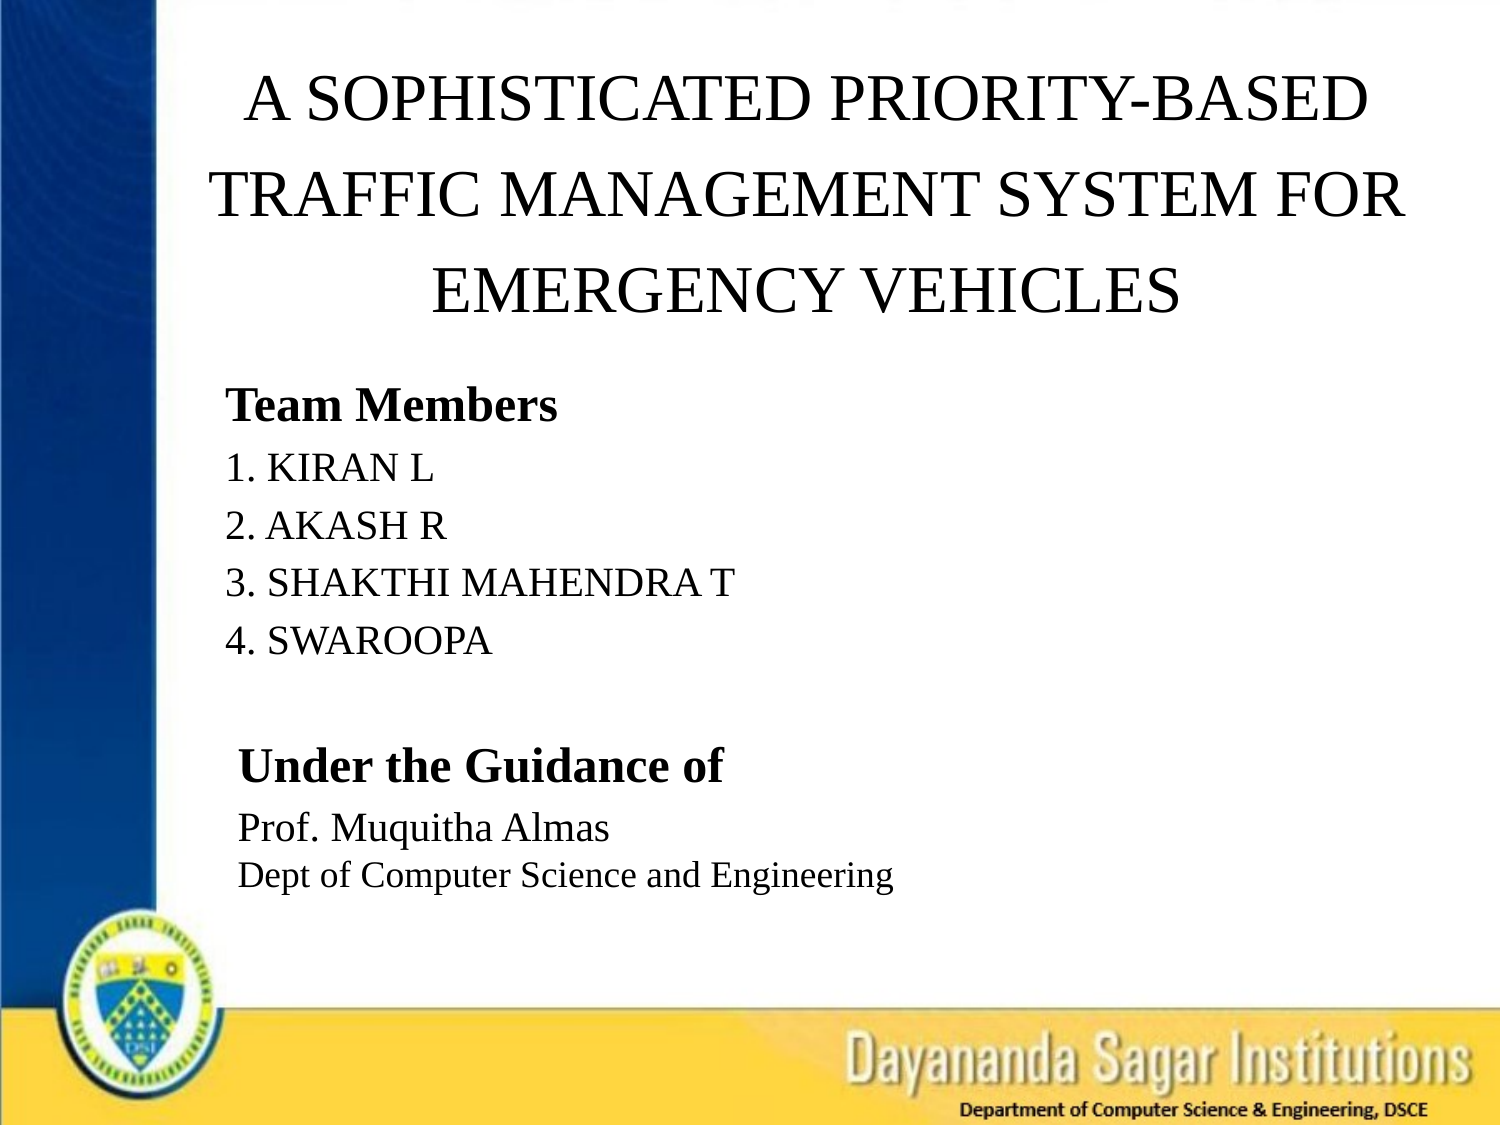

A SOPHISTICATED PRIORITY-BASED TRAFFIC MANAGEMENT SYSTEM FOR EMERGENCY VEHICLES
Team Members
1. KIRAN L
2. AKASH R
3. SHAKTHI MAHENDRA T
4. SWAROOPA
Under the Guidance of
Prof. Muquitha Almas
Dept of Computer Science and Engineering